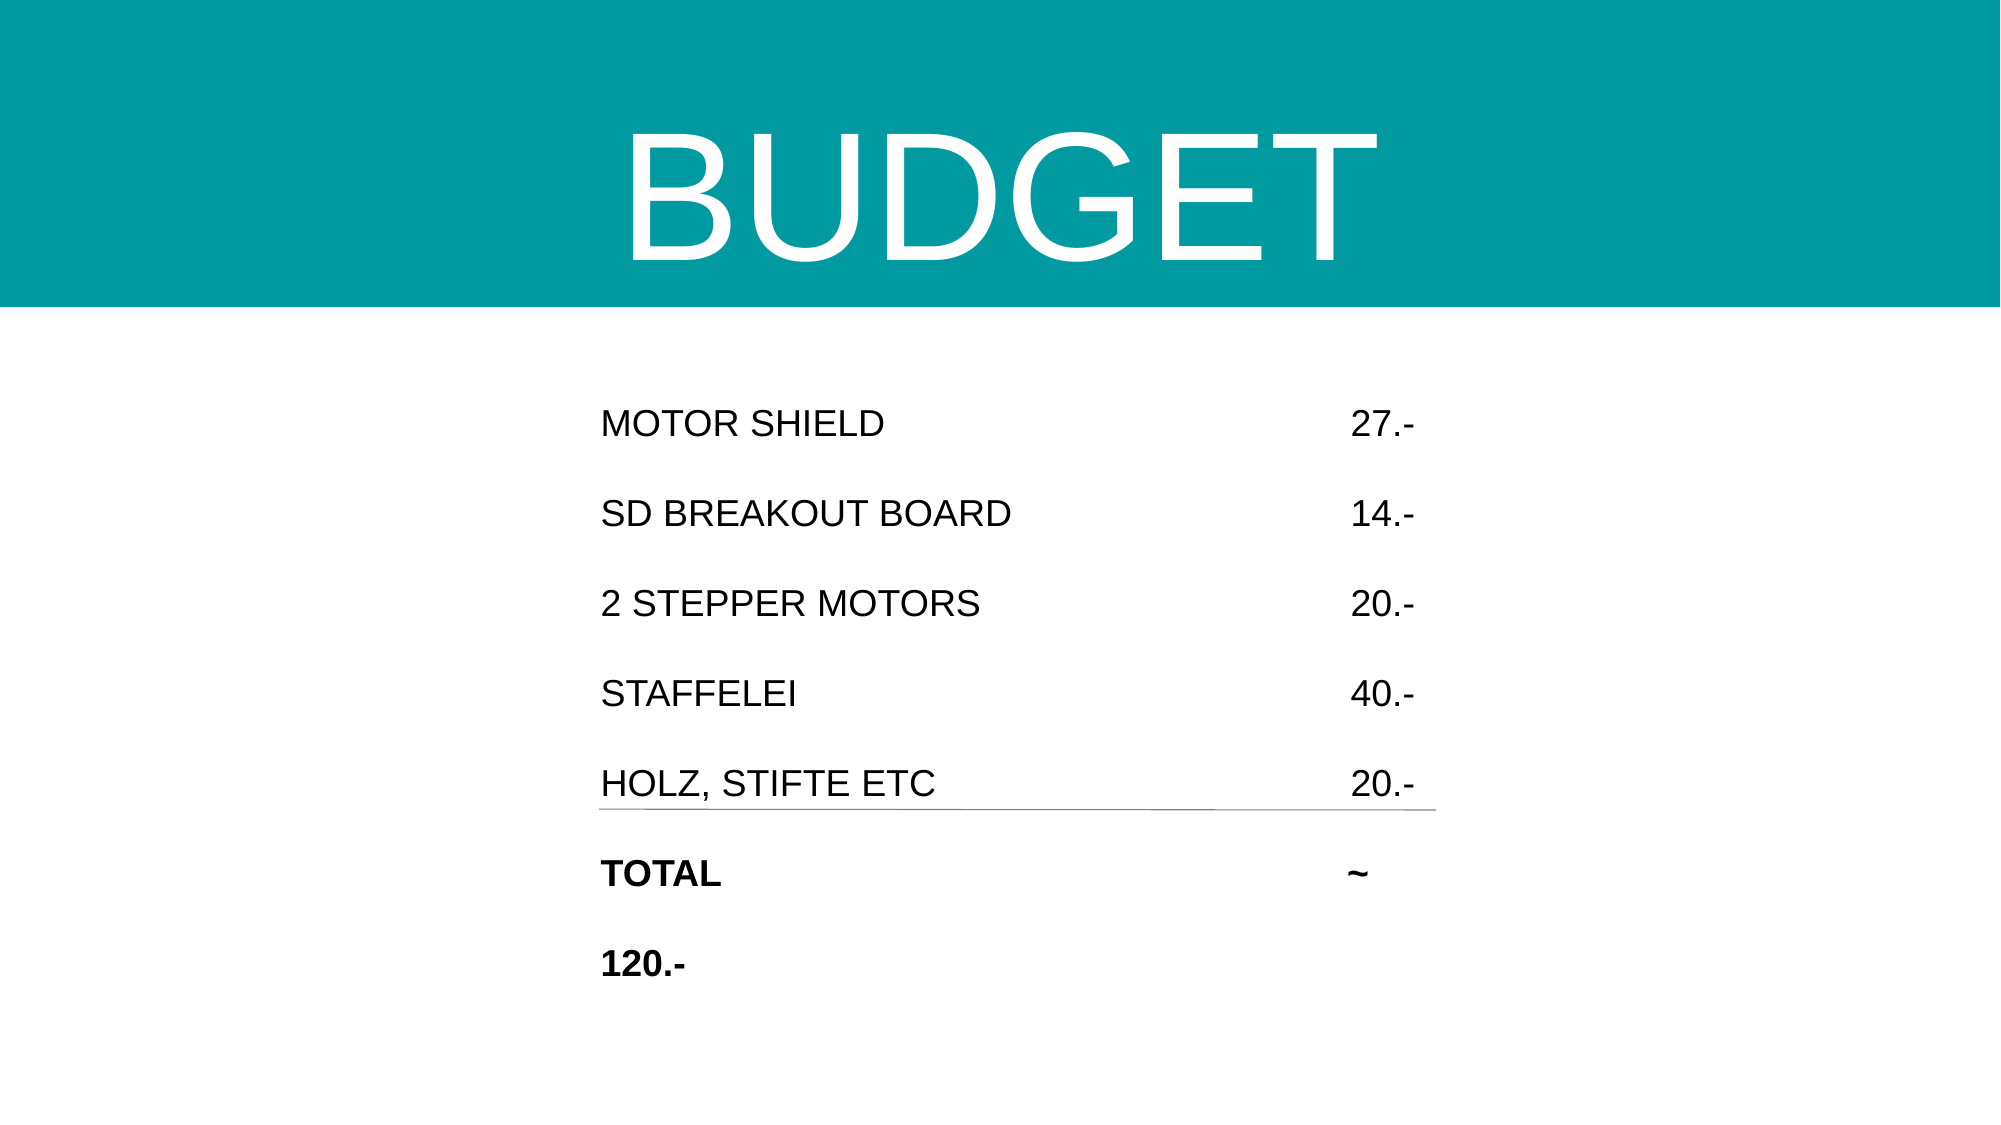

# BUDGET
MOTOR SHIELD				27.-
SD BREAKOUT BOARD			14.-
2 STEPPER MOTORS			20.-
STAFFELEI				40.-
HOLZ, STIFTE ETC			20.-
TOTAL				              ~ 120.-